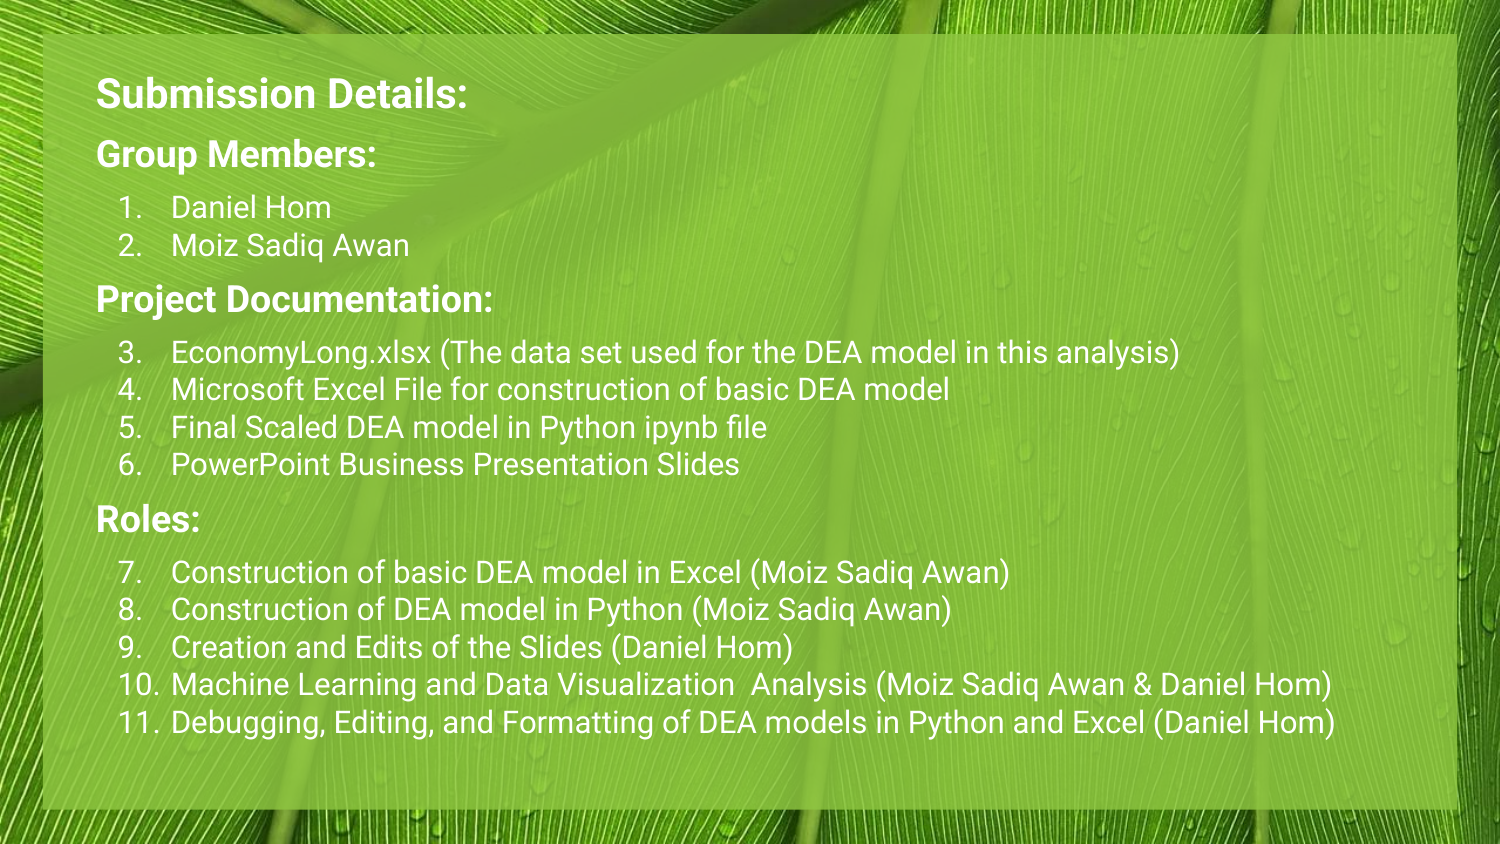

Submission Details:
Group Members:
Daniel Hom
Moiz Sadiq Awan
Project Documentation:
EconomyLong.xlsx (The data set used for the DEA model in this analysis)
Microsoft Excel File for construction of basic DEA model
Final Scaled DEA model in Python ipynb file
PowerPoint Business Presentation Slides
Roles:
Construction of basic DEA model in Excel (Moiz Sadiq Awan)
Construction of DEA model in Python (Moiz Sadiq Awan)
Creation and Edits of the Slides (Daniel Hom)
Machine Learning and Data Visualization  Analysis (Moiz Sadiq Awan & Daniel Hom)
Debugging, Editing, and Formatting of DEA models in Python and Excel (Daniel Hom)